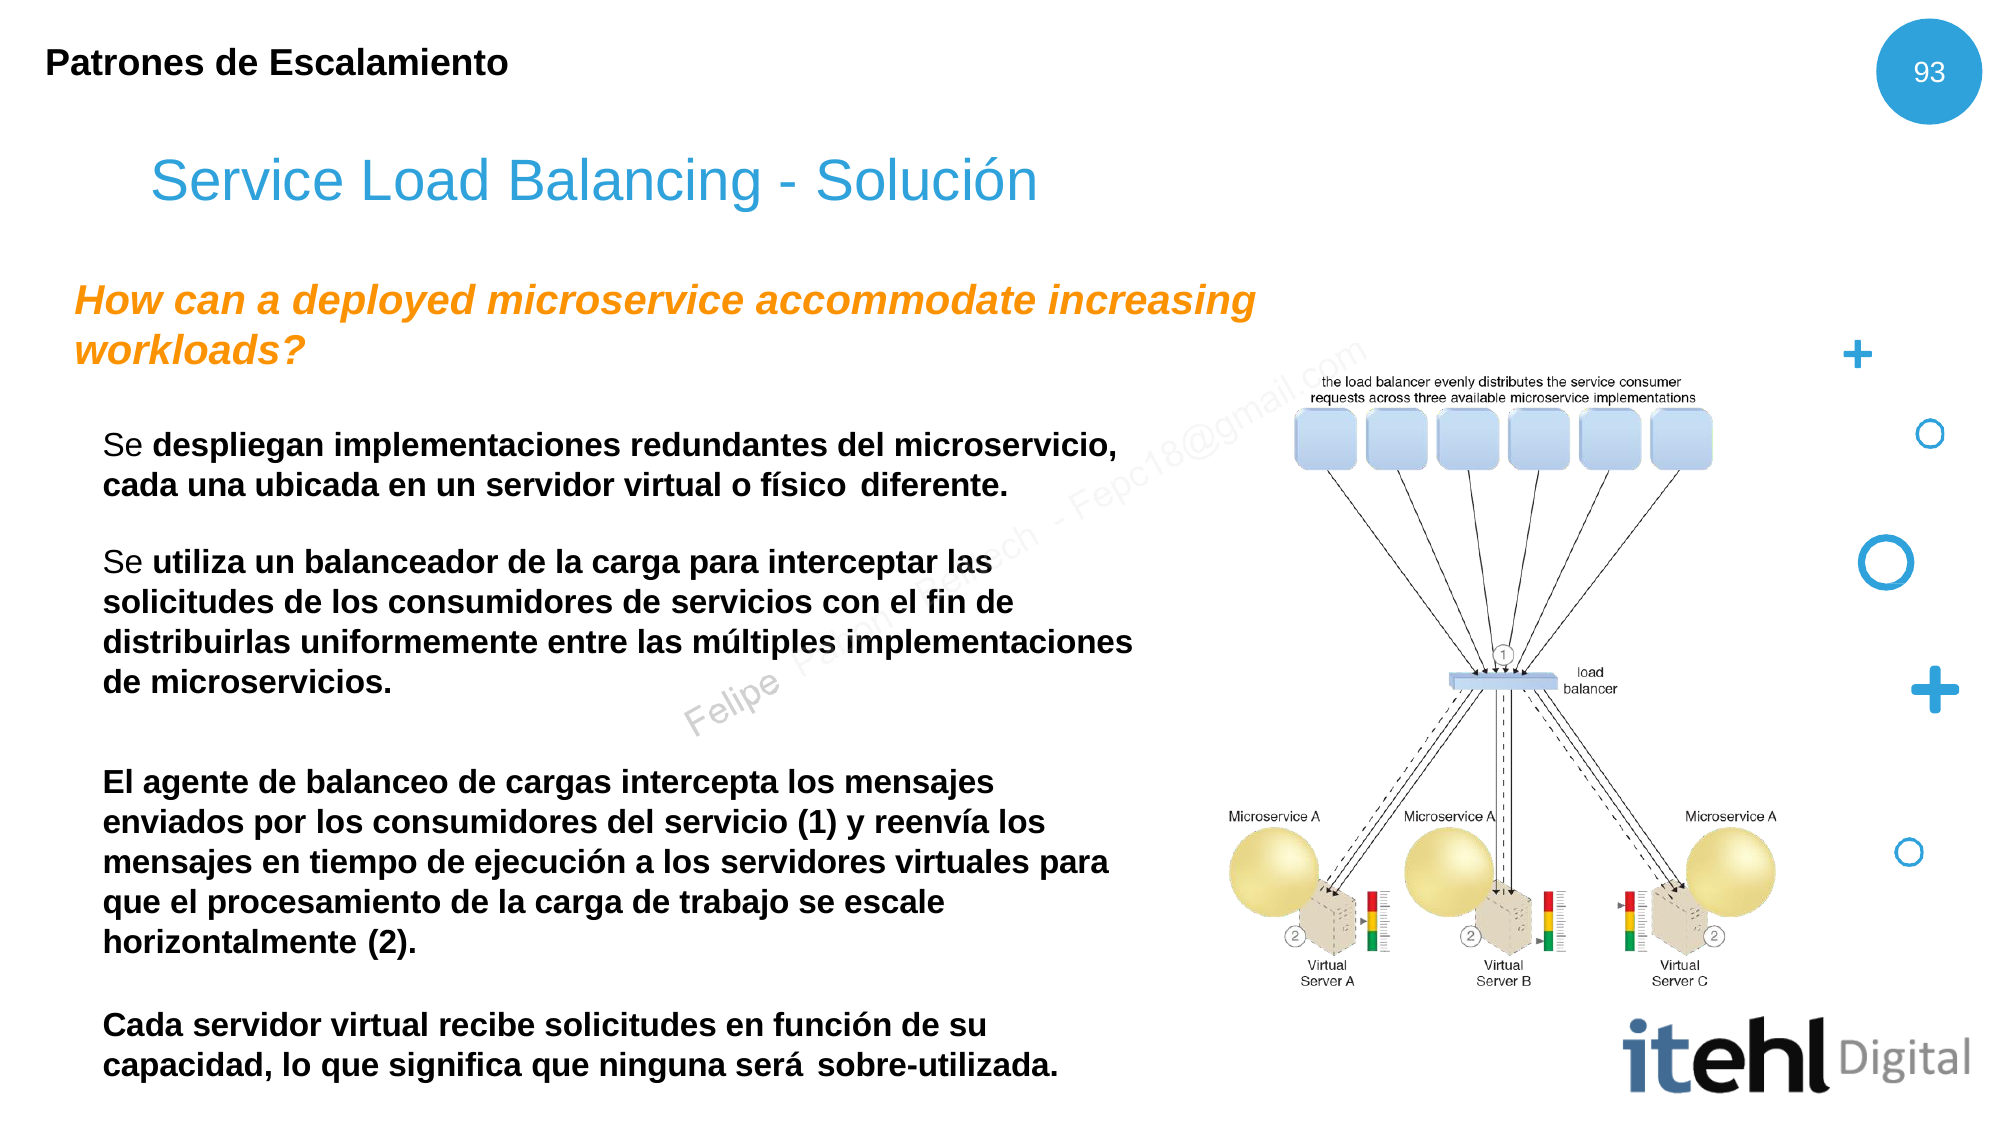

Patrones de Escalamiento
93
# Service Load Balancing - Solución
How can a deployed microservice accommodate increasing workloads?

Se despliegan implementaciones redundantes del microservicio,  cada una ubicada en un servidor virtual o físico diferente.

Se utiliza un balanceador de la carga para interceptar las  solicitudes de los consumidores de servicios con el fin de  distribuirlas uniformemente entre las múltiples implementaciones  de microservicios.

El agente de balanceo de cargas intercepta los mensajes  enviados por los consumidores del servicio (1) y reenvía los  mensajes en tiempo de ejecución a los servidores virtuales para  que el procesamiento de la carga de trabajo se escale  horizontalmente (2).

Cada servidor virtual recibe solicitudes en función de su  capacidad, lo que significa que ninguna será sobre-utilizada.